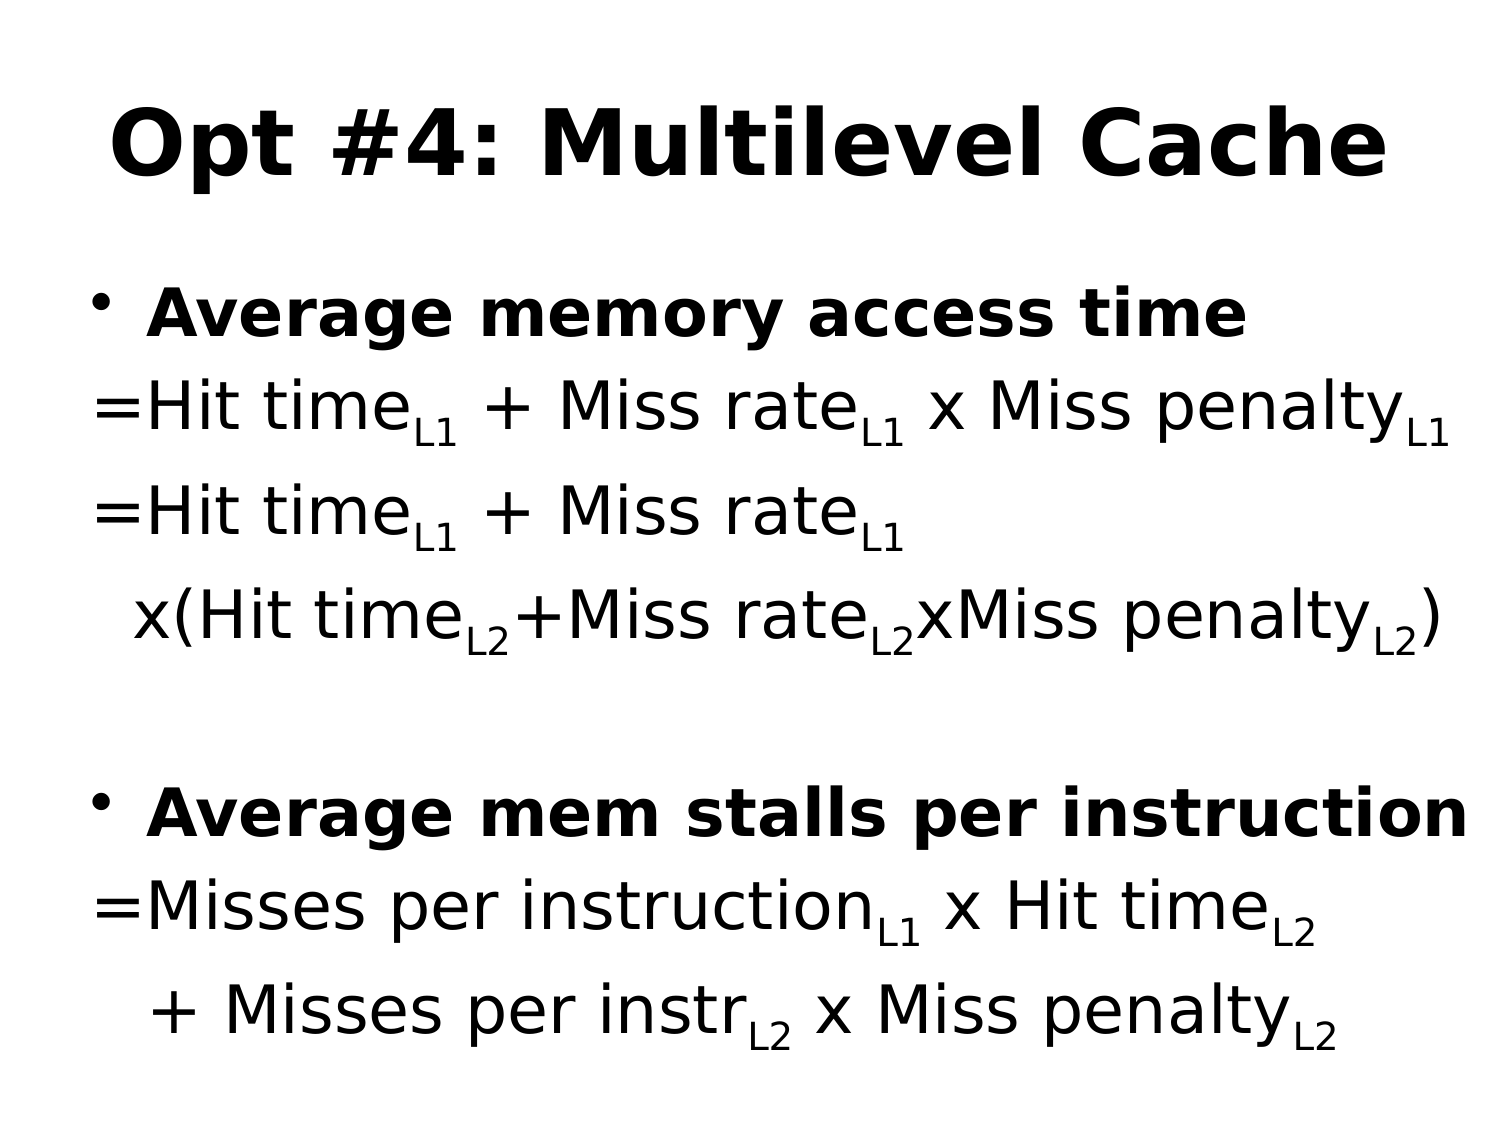

# Opt #4: Multilevel Cache
Average memory access time
=Hit timeL1 + Miss rateL1 x Miss penaltyL1
=Hit timeL1 + Miss rateL1
  x(Hit timeL2+Miss rateL2xMiss penaltyL2)

Average mem stalls per instruction
=Misses per instructionL1 x Hit timeL2
	+ Misses per instrL2 x Miss penaltyL2